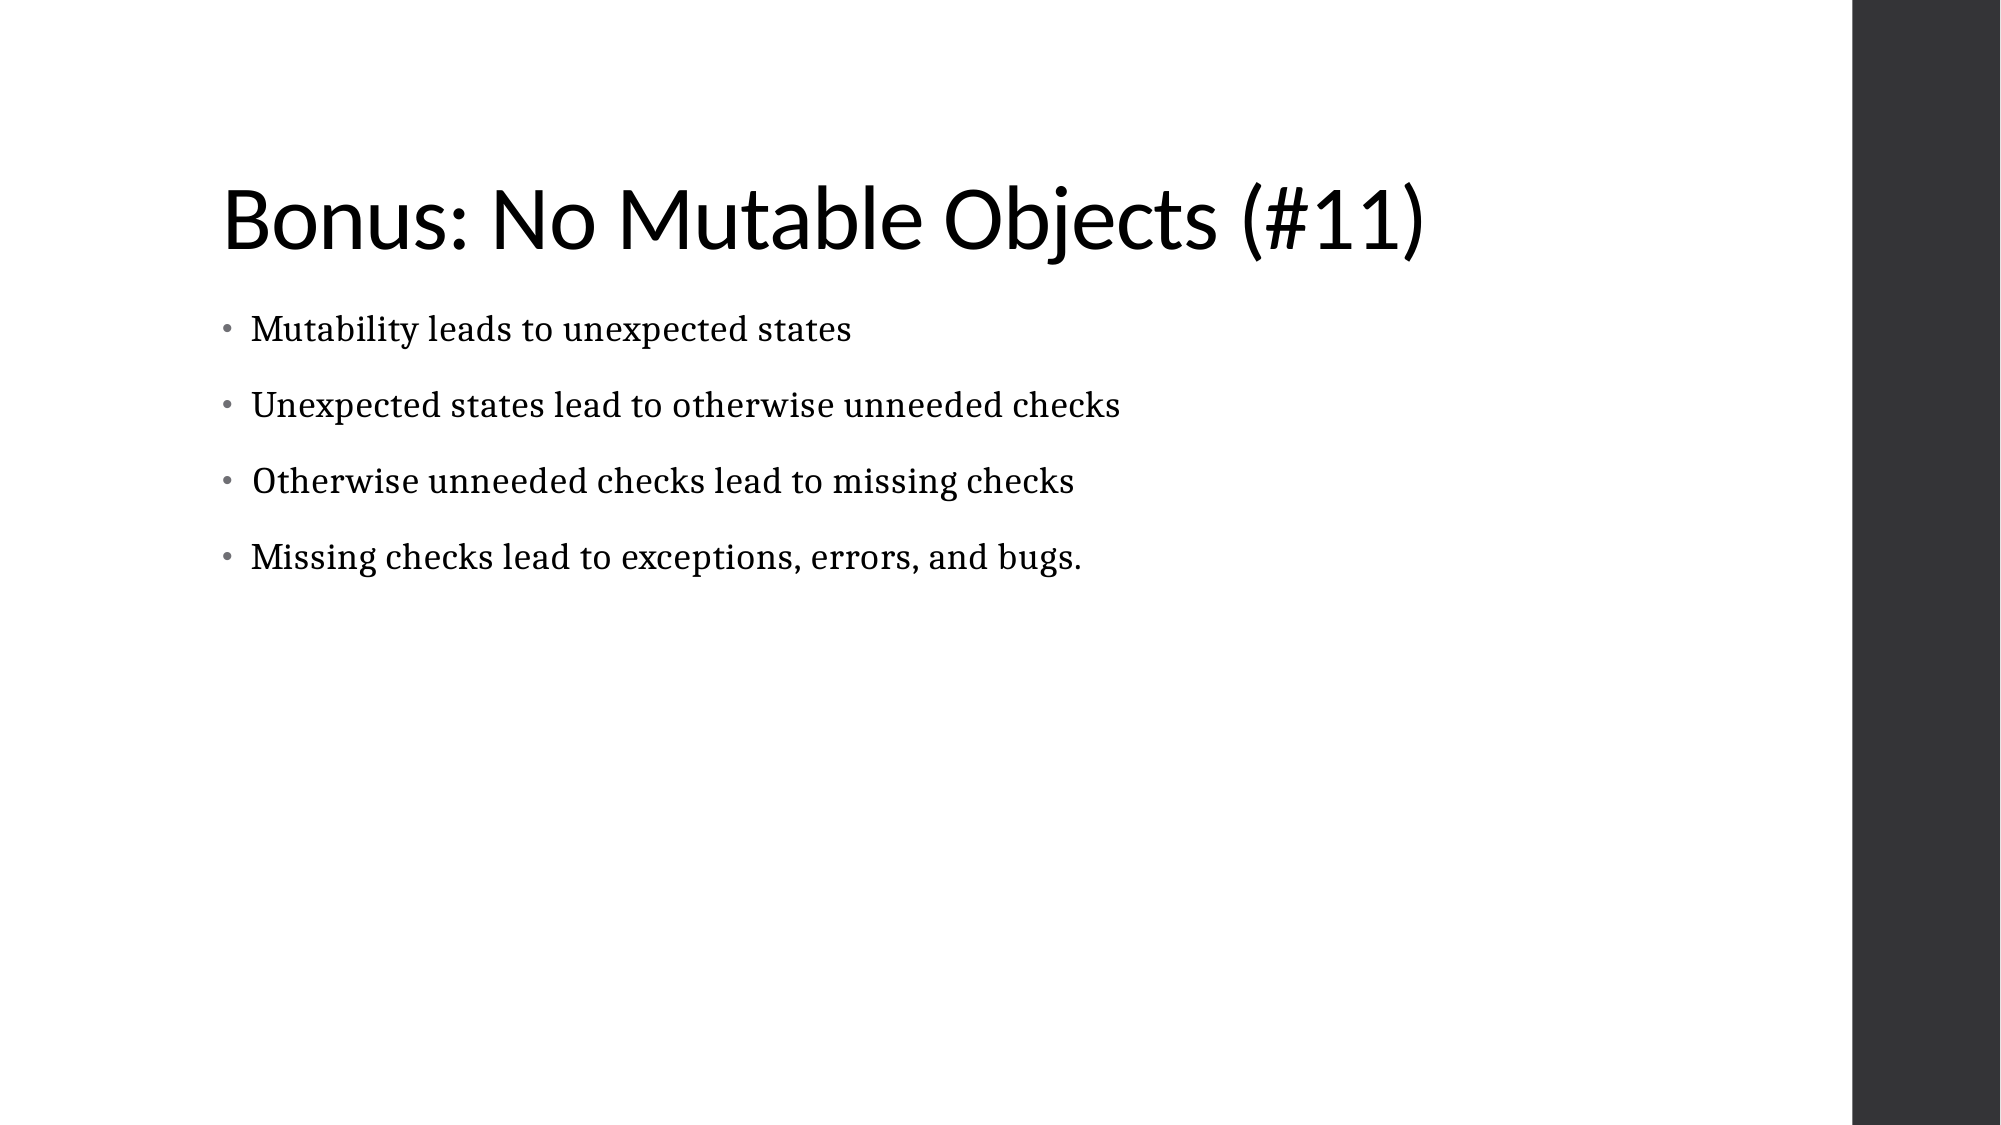

# Bonus: No Mutable Objects (#11)
Mutability leads to unexpected states
Unexpected states lead to otherwise unneeded checks
Otherwise unneeded checks lead to missing checks
Missing checks lead to exceptions, errors, and bugs.